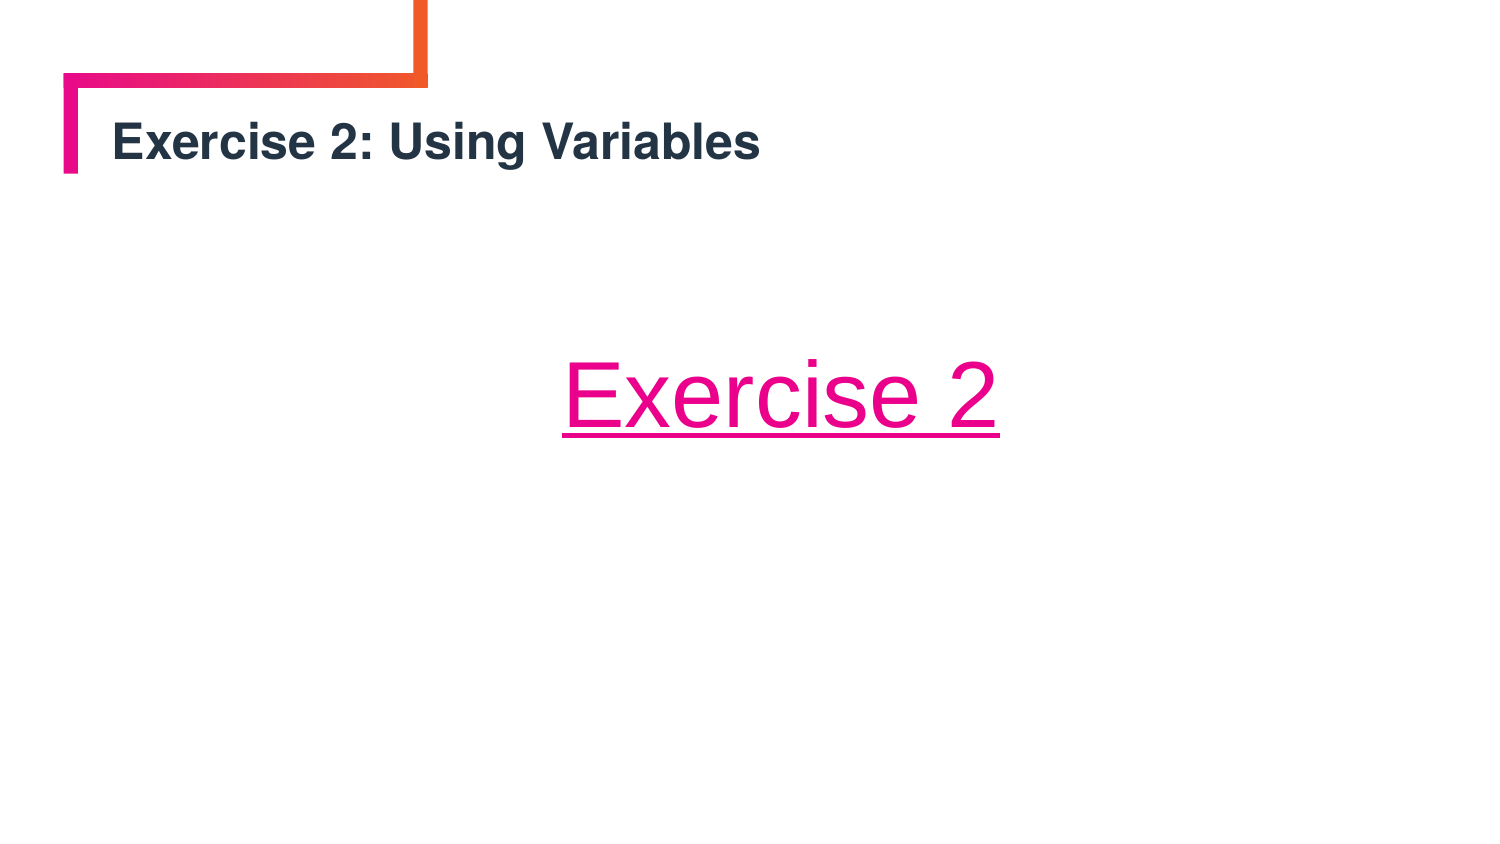

# Exercise 2: Using Variables

Exercise 2

40